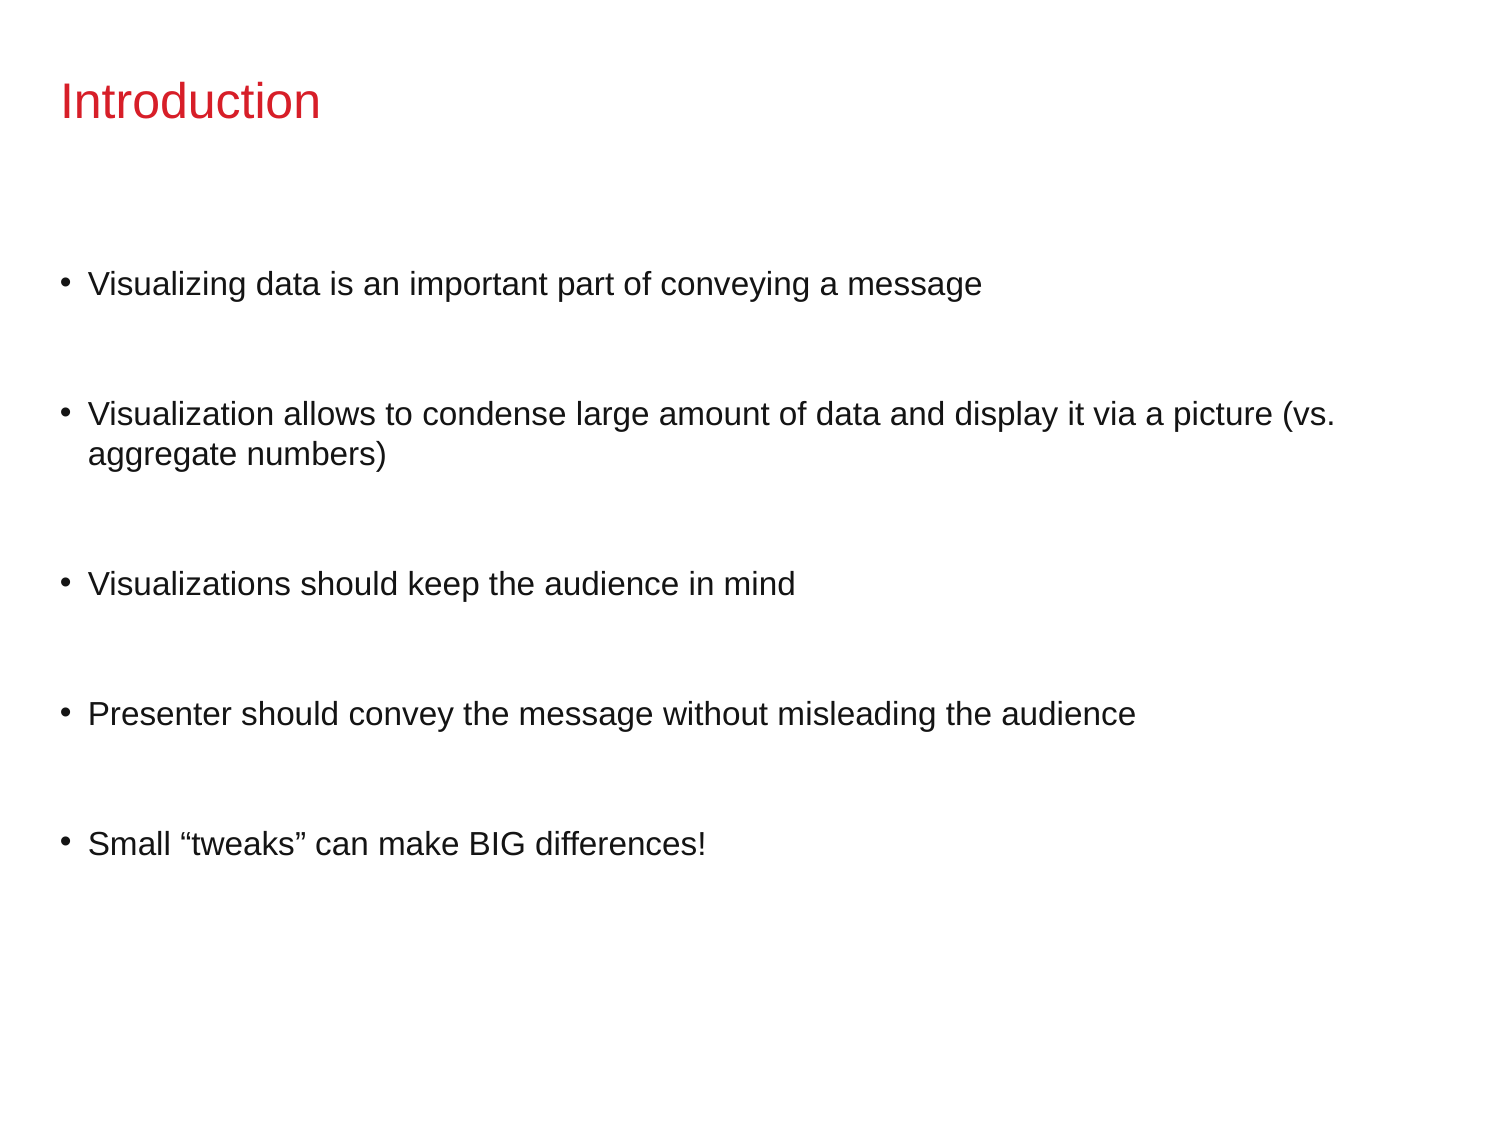

# Introduction
Visualizing data is an important part of conveying a message

Visualization allows to condense large amount of data and display it via a picture (vs. aggregate numbers)

Visualizations should keep the audience in mind

Presenter should convey the message without misleading the audience

Small “tweaks” can make BIG differences!